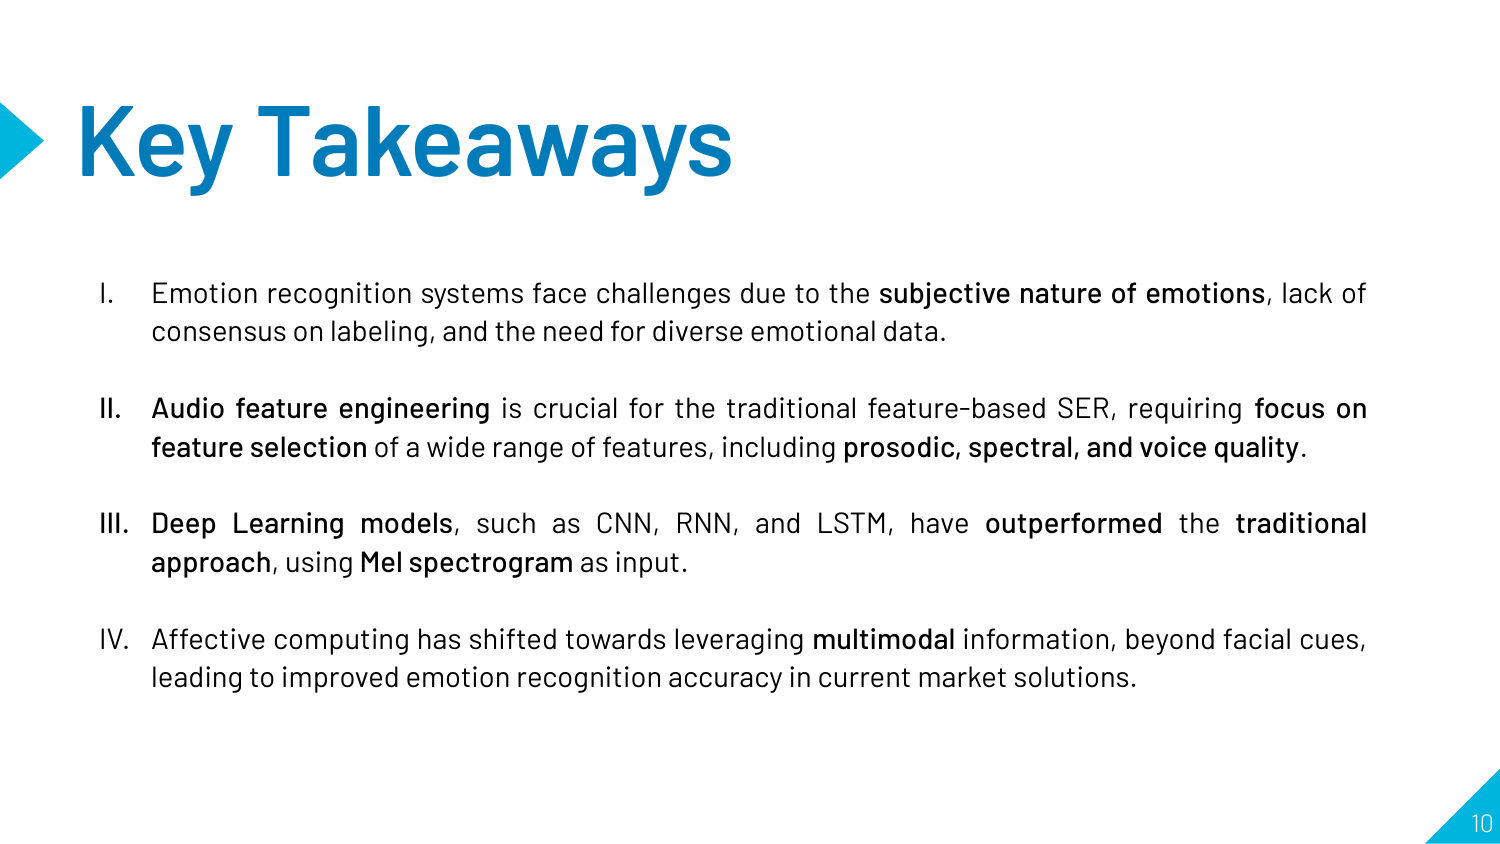

# Key Takeaways
Emotion recognition systems face challenges due to the subjective nature of emotions, lack of consensus on labeling, and the need for diverse emotional data.

Audio feature engineering is crucial for the traditional feature-based SER, requiring focus on feature selection of a wide range of features, including prosodic, spectral, and voice quality.

Deep Learning models, such as CNN, RNN, and LSTM, have outperformed the traditional approach, using Mel spectrogram as input.

Affective computing has shifted towards leveraging multimodal information, beyond facial cues, leading to improved emotion recognition accuracy in current market solutions.
10